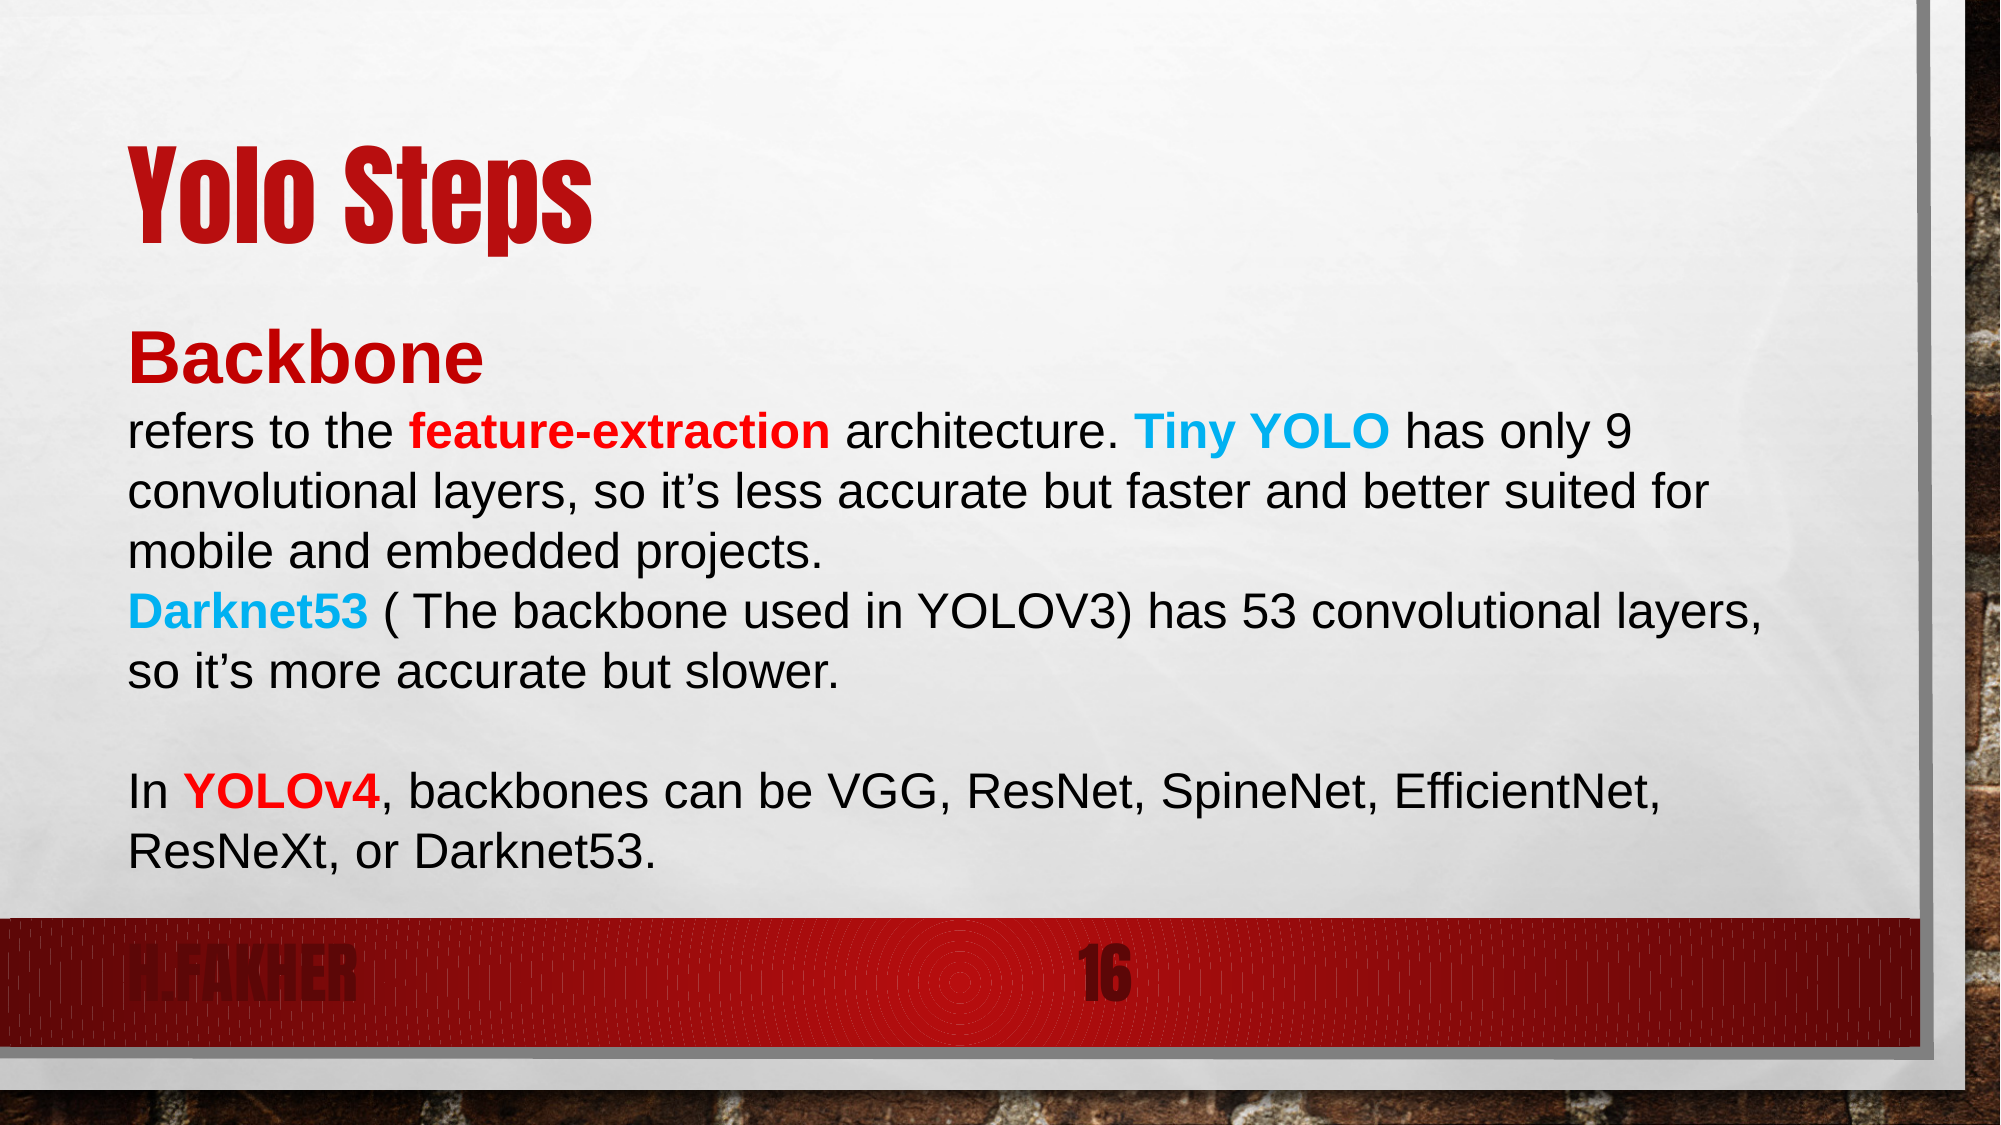

# Yolo Steps
Backbone
refers to the feature-extraction architecture. Tiny YOLO has only 9 convolutional layers, so it’s less accurate but faster and better suited for mobile and embedded projects.
Darknet53 ( The backbone used in YOLOV3) has 53 convolutional layers, so it’s more accurate but slower.

In YOLOv4, backbones can be VGG, ResNet, SpineNet, EfficientNet, ResNeXt, or Darknet53.
H.Fakher
16